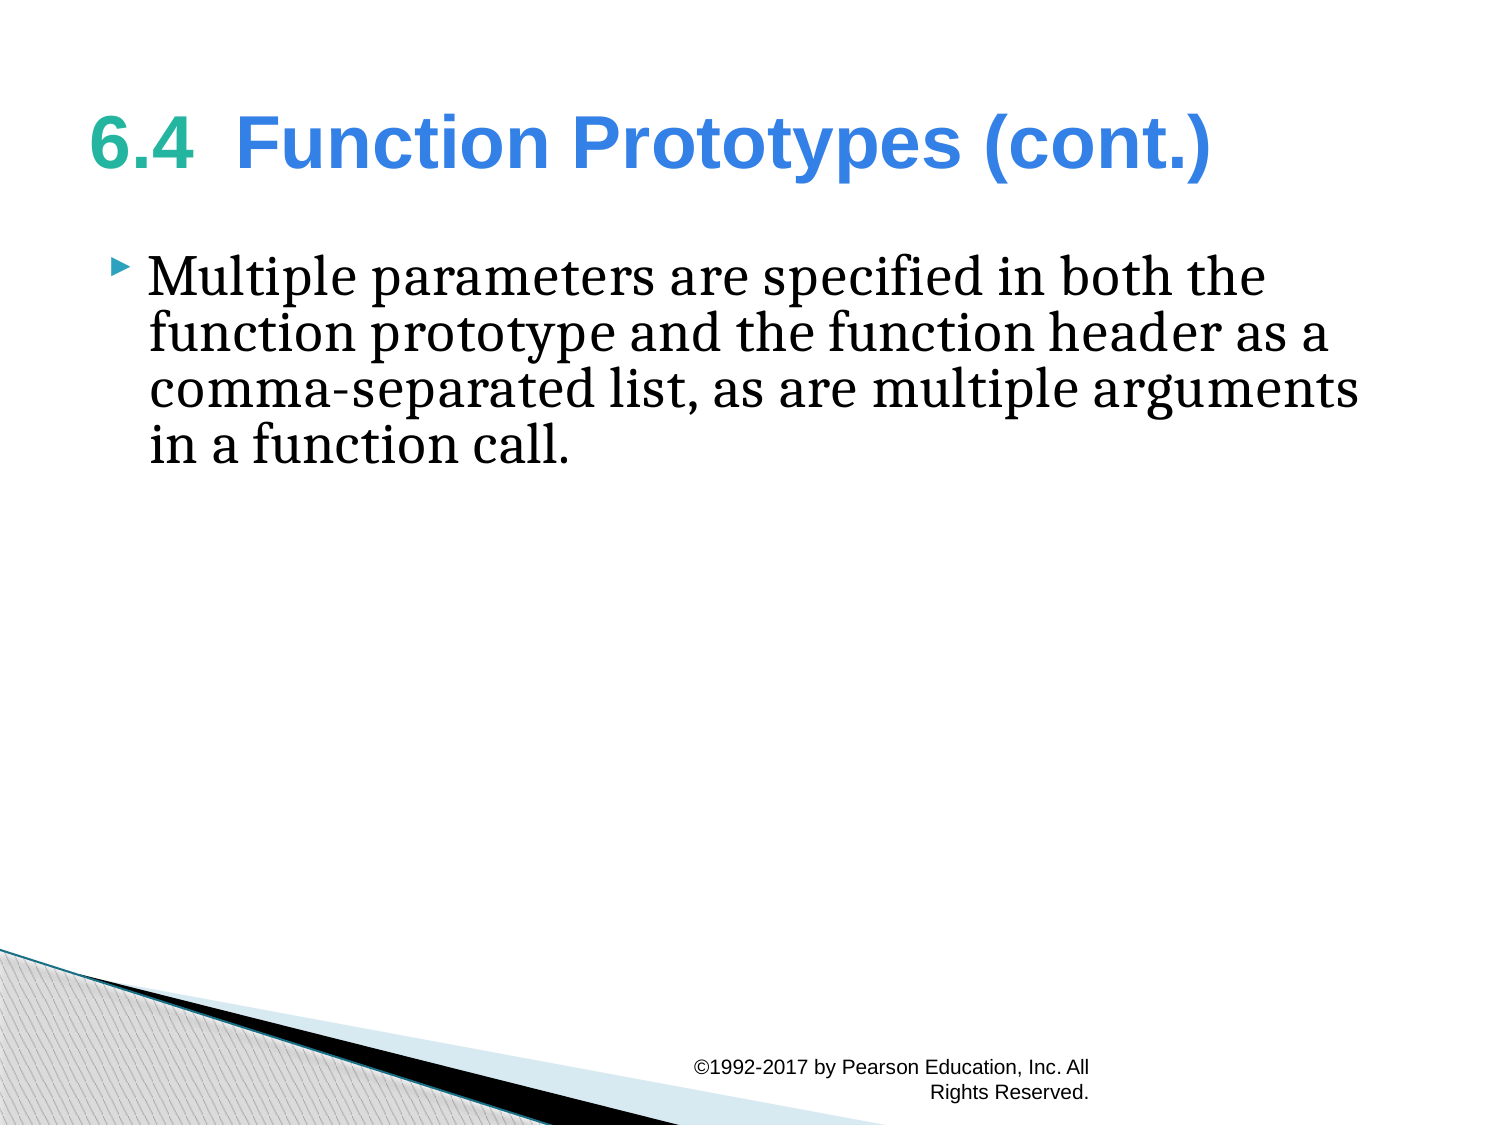

# 6.4  Function Prototypes (cont.)
Multiple parameters are specified in both the function prototype and the function header as a comma-separated list, as are multiple arguments in a function call.
©1992-2017 by Pearson Education, Inc. All Rights Reserved.